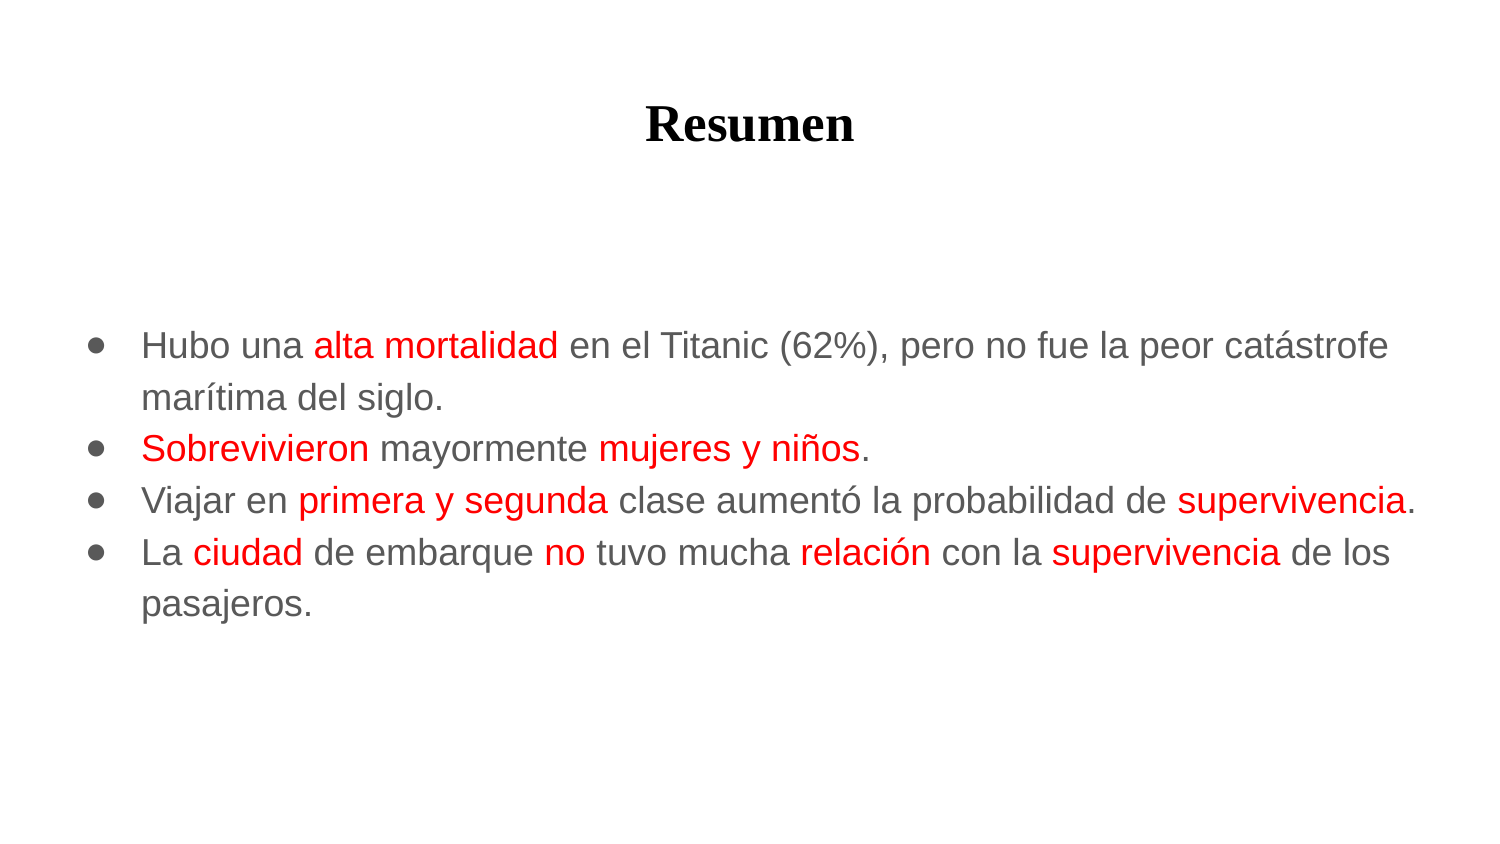

# Resumen
Hubo una alta mortalidad en el Titanic (62%), pero no fue la peor catástrofe marítima del siglo.
Sobrevivieron mayormente mujeres y niños.
Viajar en primera y segunda clase aumentó la probabilidad de supervivencia.
La ciudad de embarque no tuvo mucha relación con la supervivencia de los pasajeros.